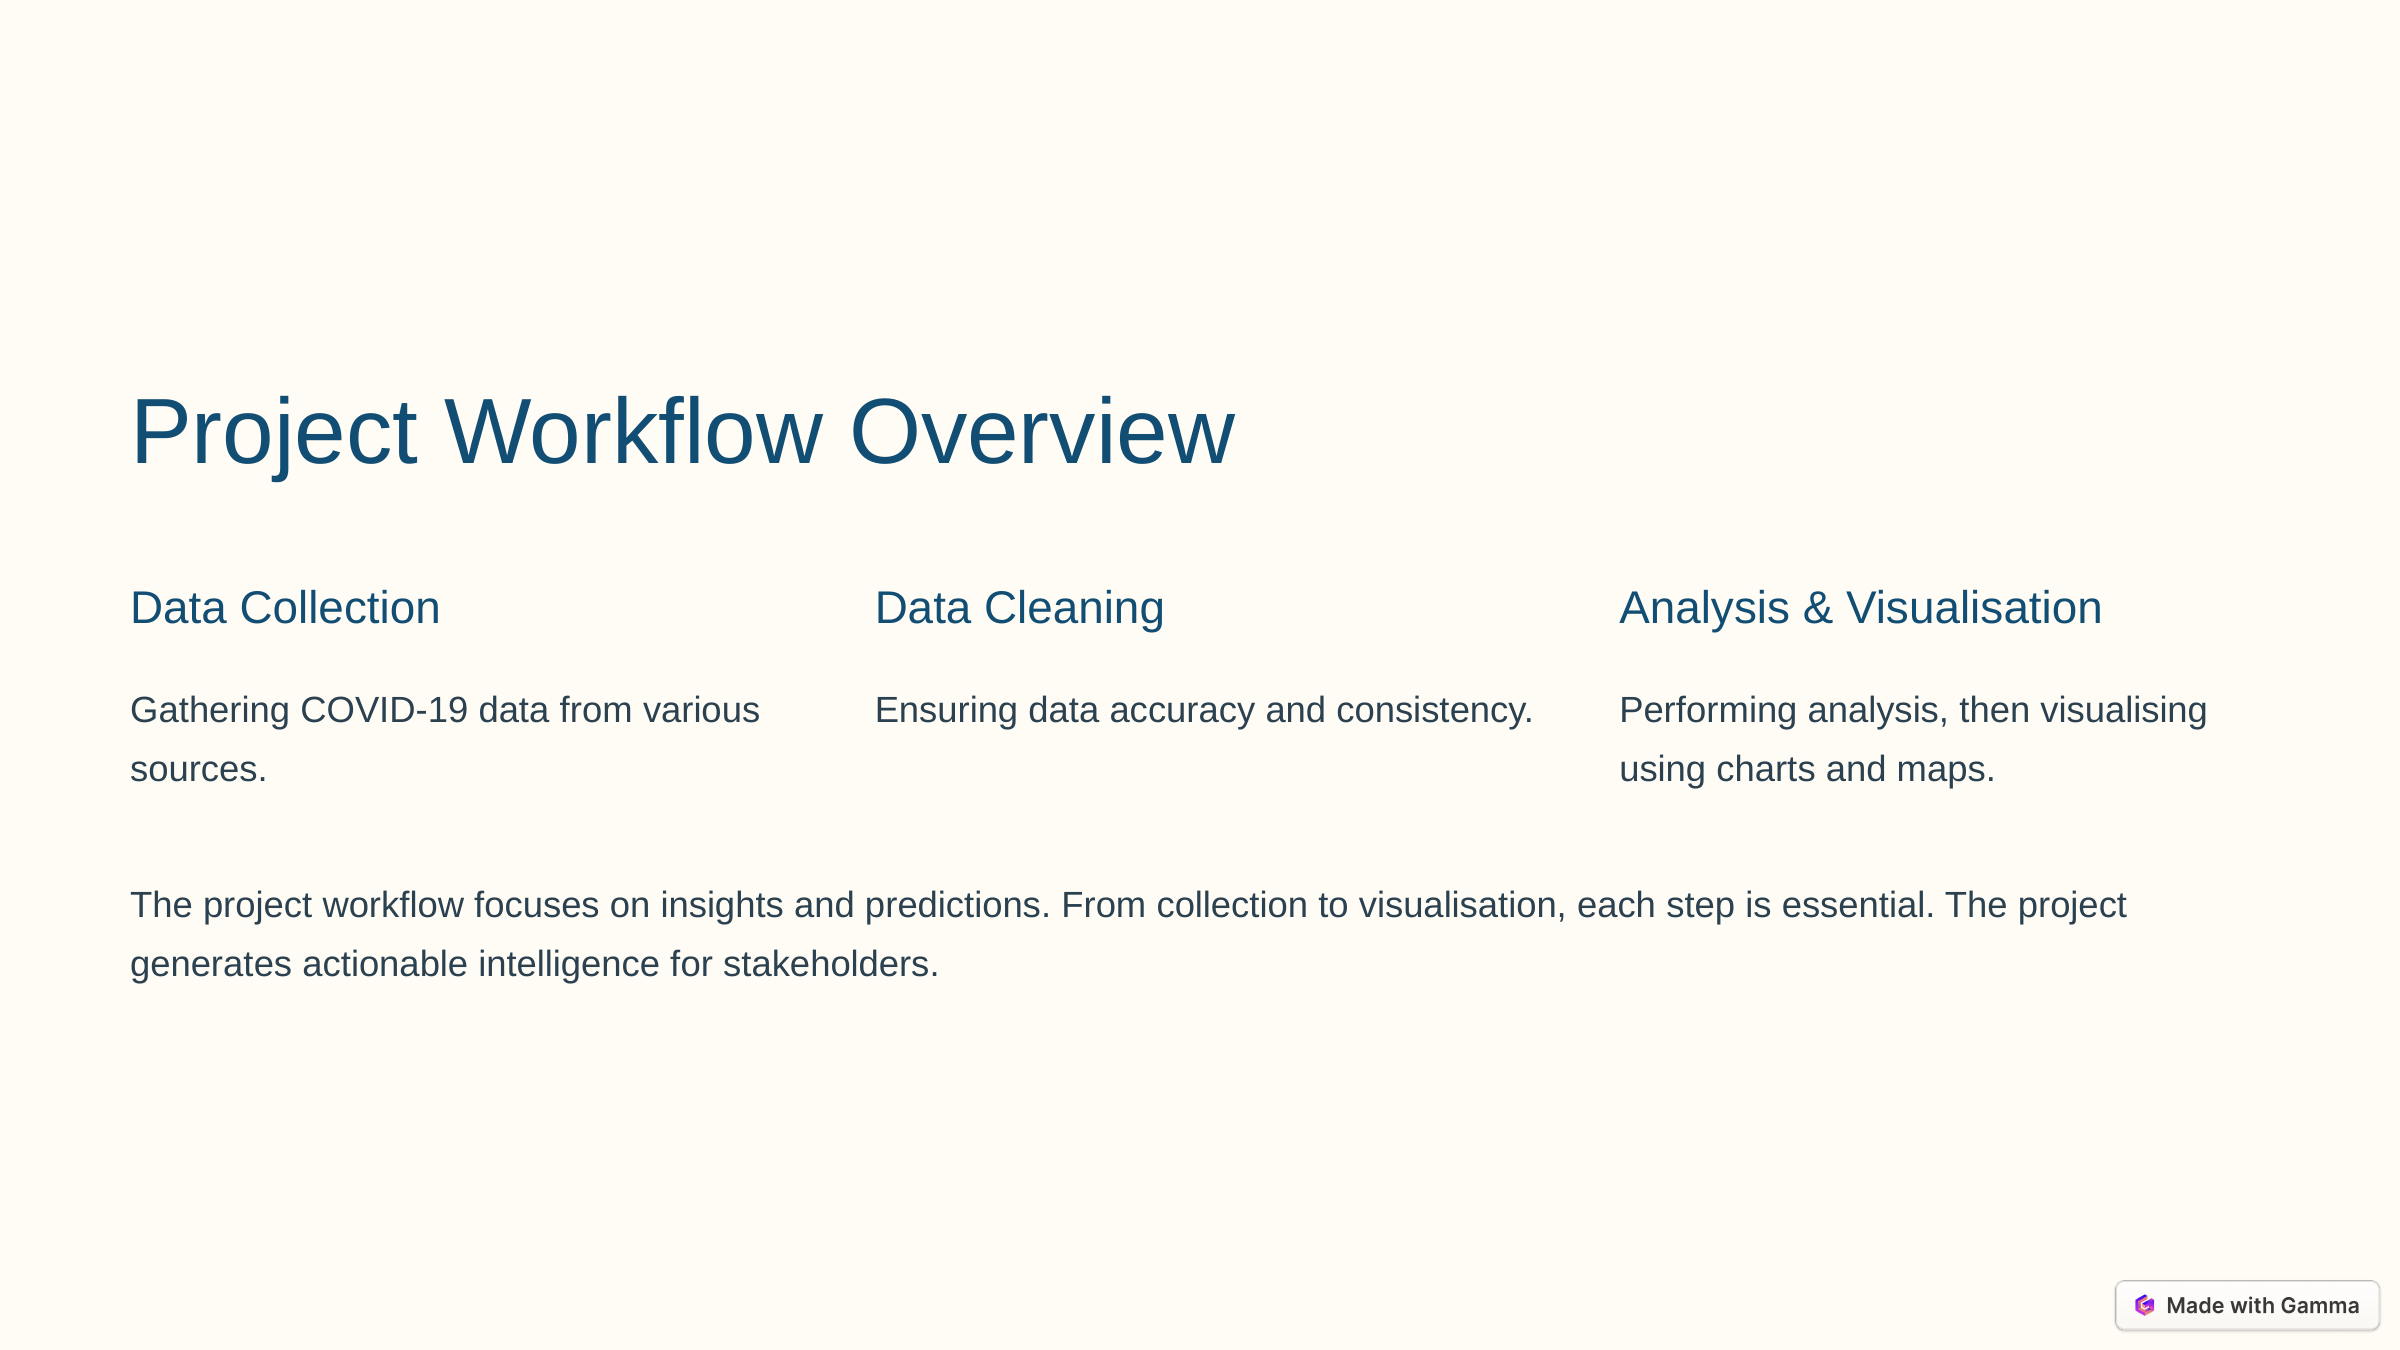

Project Workflow Overview
Data Collection
Data Cleaning
Analysis & Visualisation
Gathering COVID-19 data from various sources.
Ensuring data accuracy and consistency.
Performing analysis, then visualising using charts and maps.
The project workflow focuses on insights and predictions. From collection to visualisation, each step is essential. The project generates actionable intelligence for stakeholders.